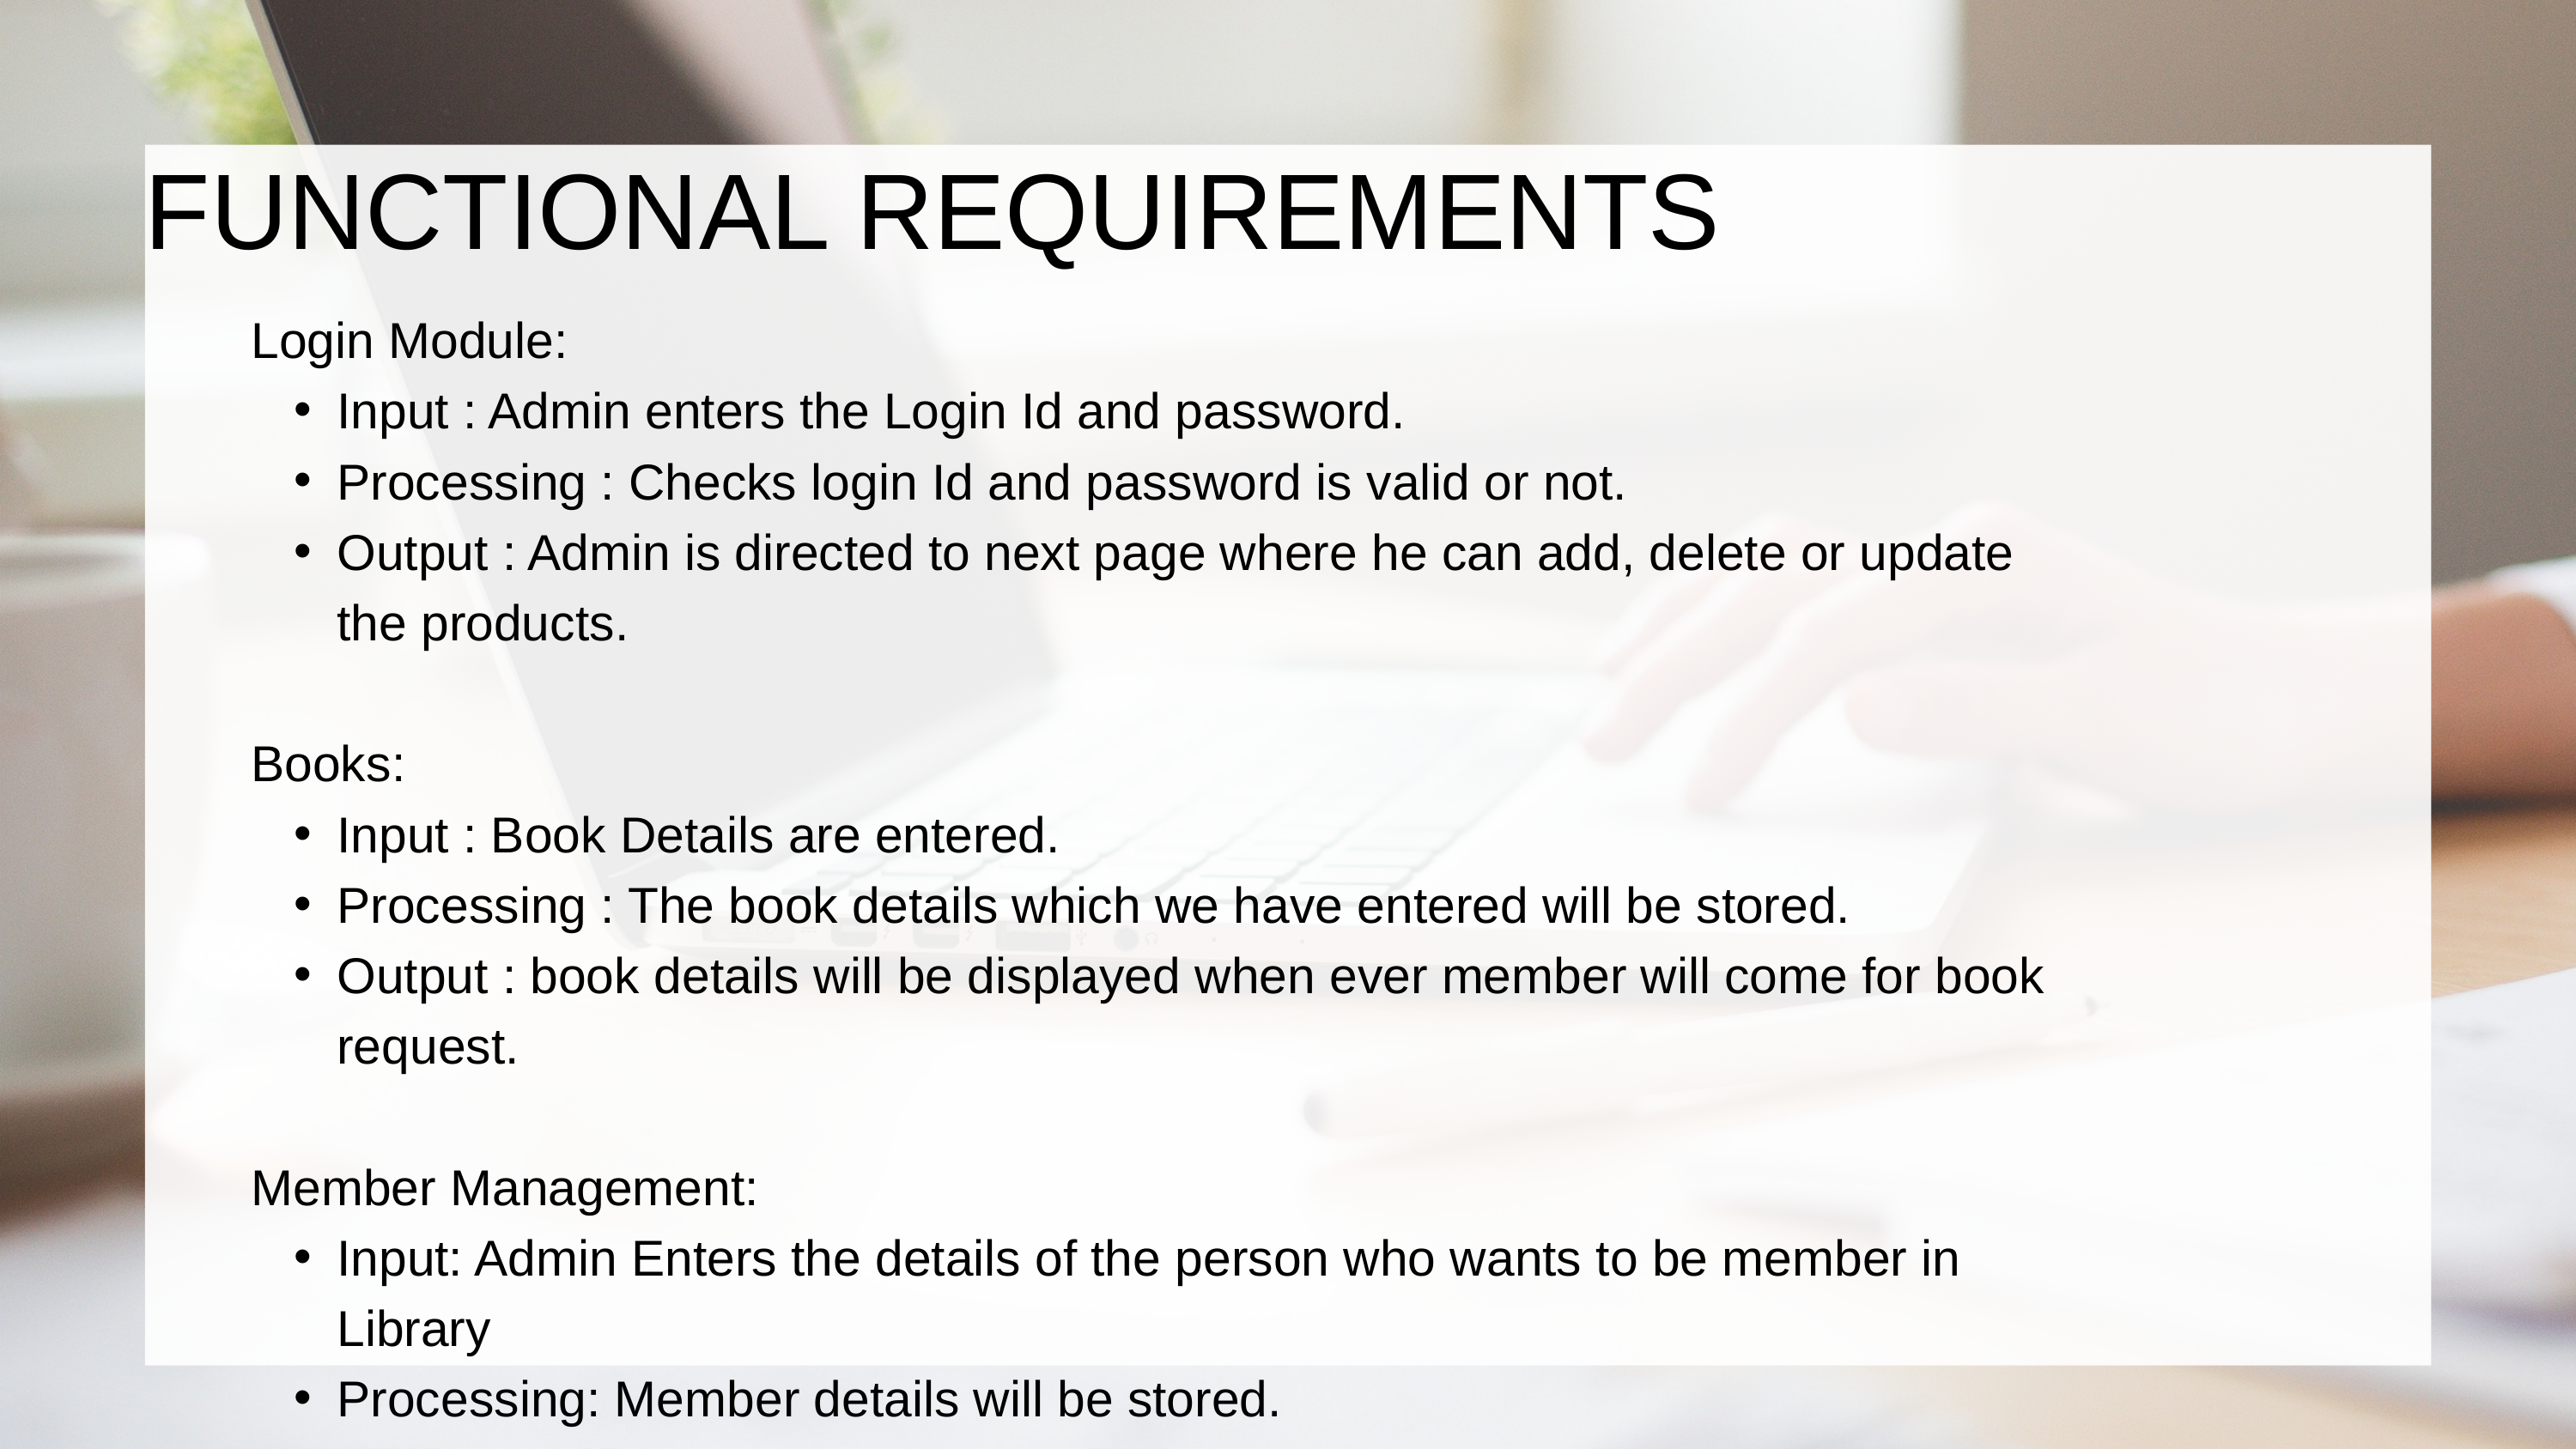

FUNCTIONAL REQUIREMENTS​
Login Module:​
Input : Admin enters the Login Id and password.​
Processing : Checks login Id and password is valid or not.​
Output : Admin is directed to next page where he can add, delete or update the products.​

Books:​
Input : Book Details are entered.​
Processing : The book details which we have entered will be stored.​
Output : book details will be displayed when ever member will come for book request.
​
Member Management:​
Input: Admin Enters the details of the person who wants to be member in Library​
Processing: Member details will be stored.​
Output: Membership is issued.​​